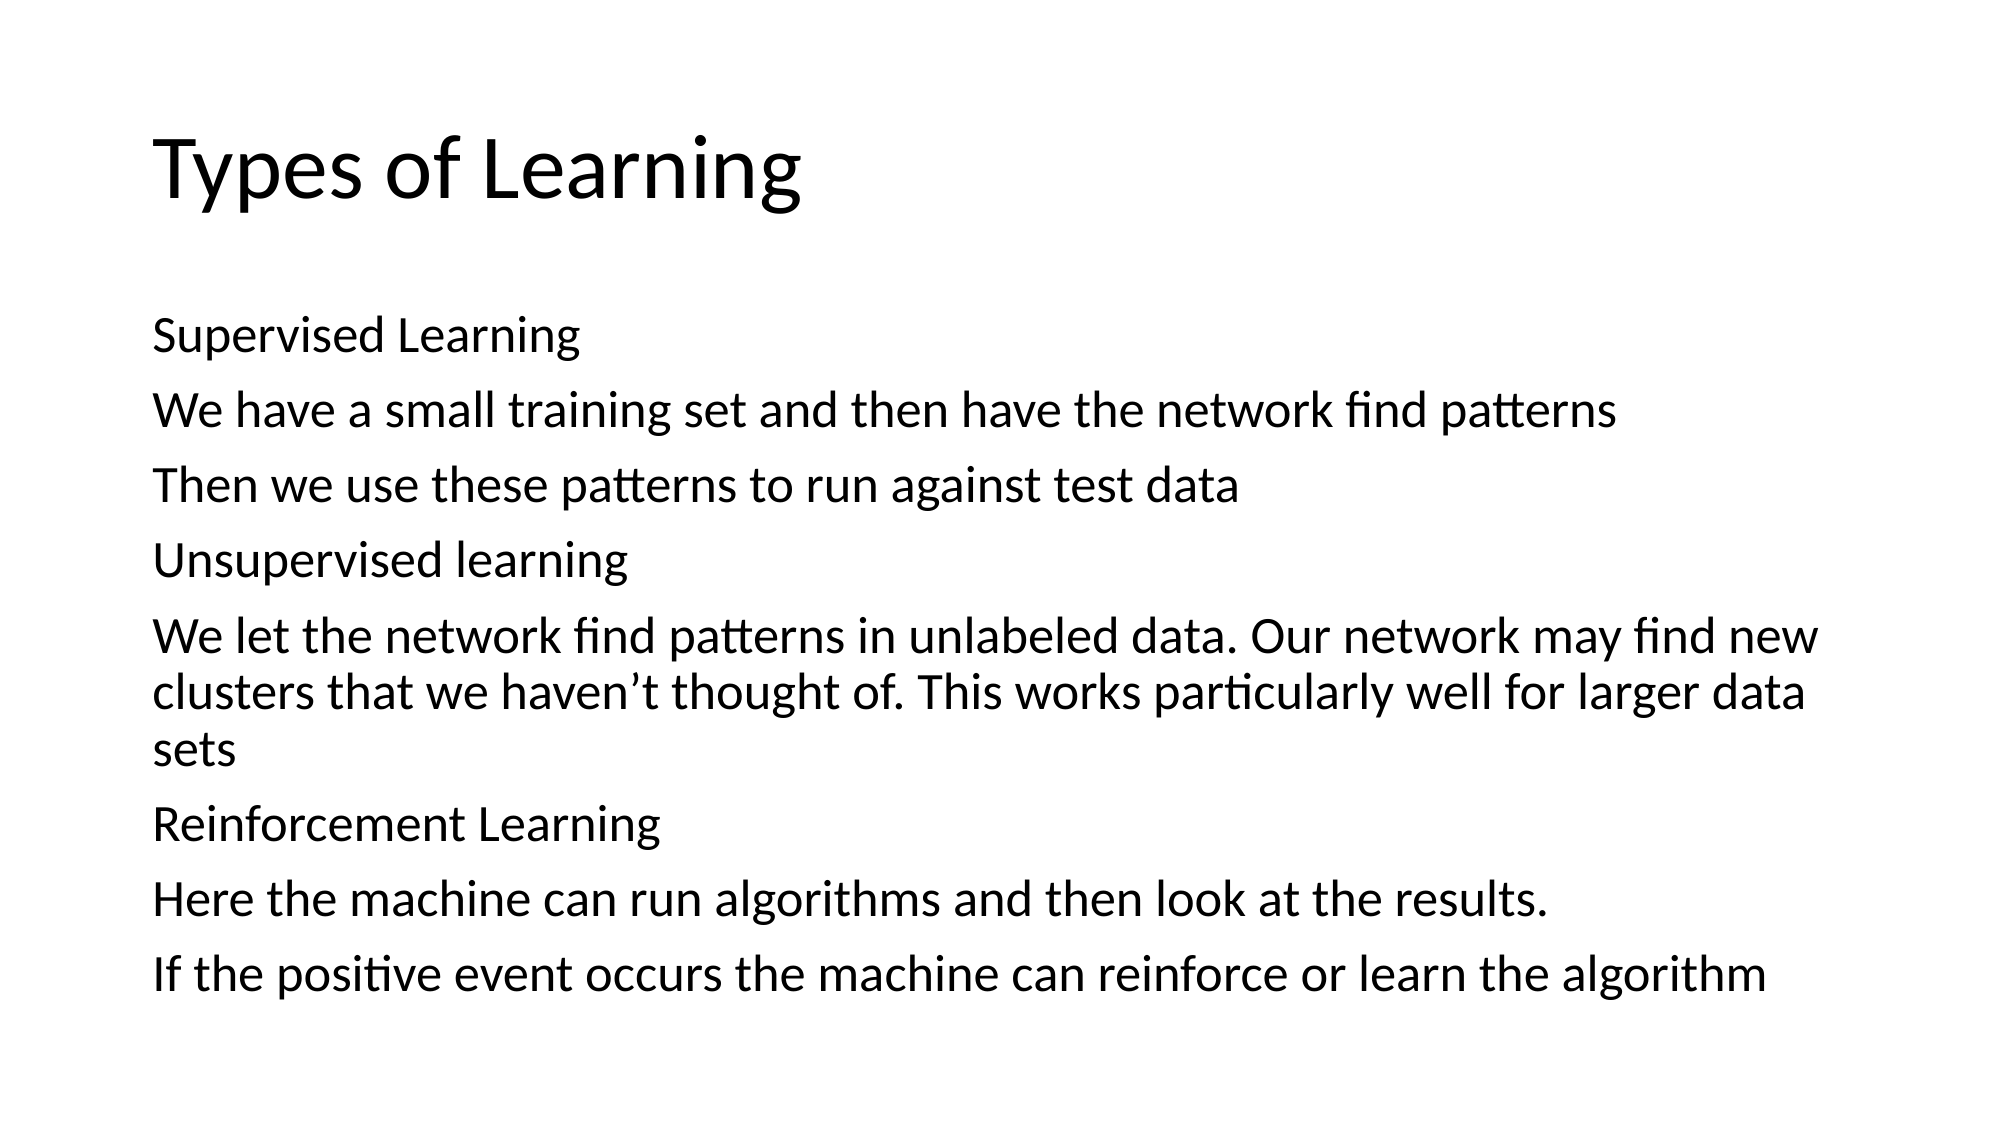

# Types of Learning
Supervised Learning
We have a small training set and then have the network find patterns
Then we use these patterns to run against test data
Unsupervised learning
We let the network find patterns in unlabeled data. Our network may find new clusters that we haven’t thought of. This works particularly well for larger data sets
Reinforcement Learning
Here the machine can run algorithms and then look at the results.
If the positive event occurs the machine can reinforce or learn the algorithm